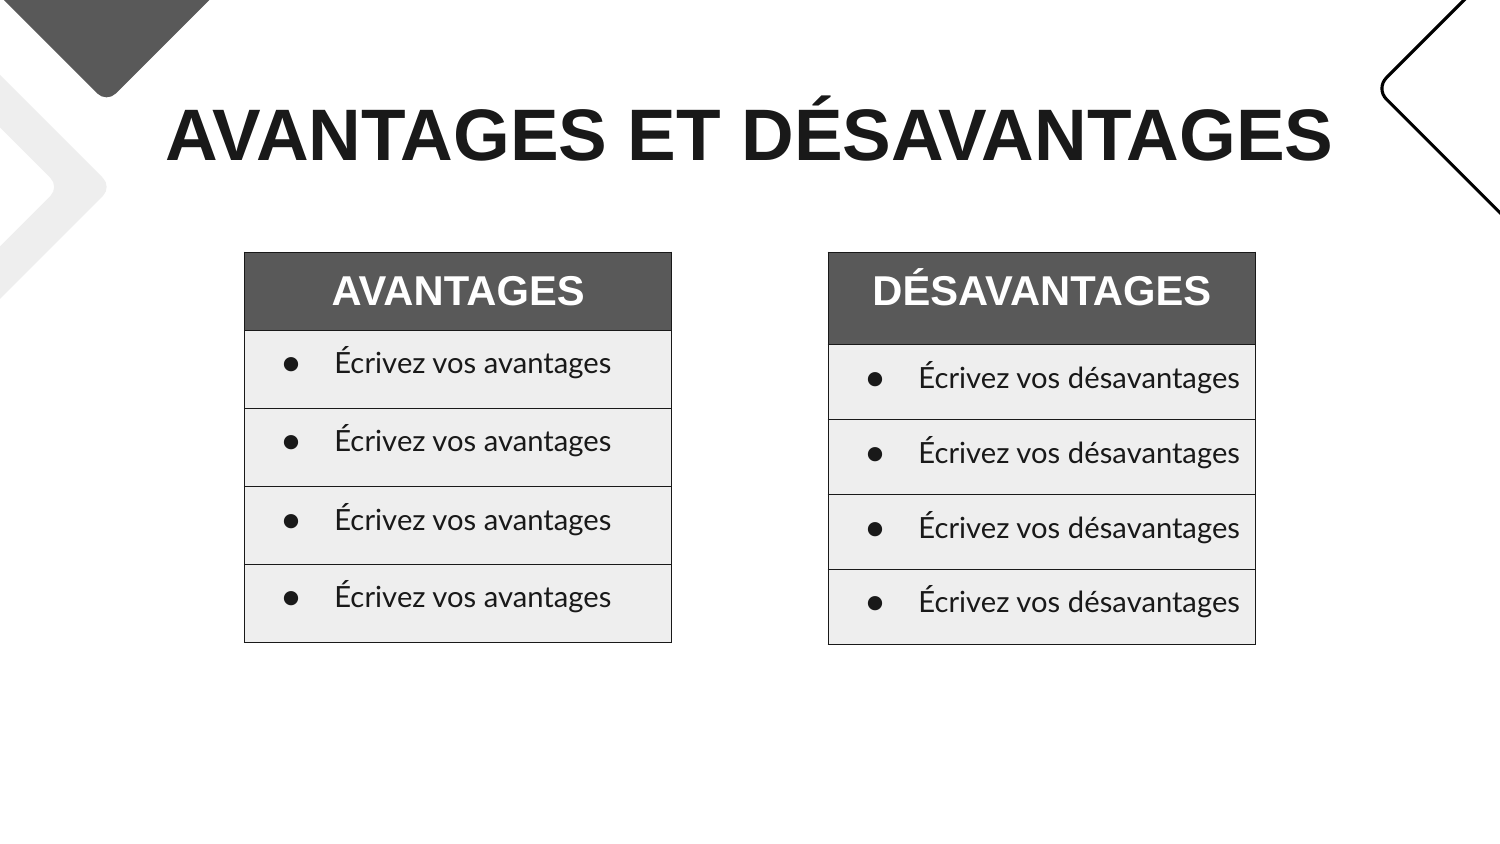

# AVANTAGES ET DÉSAVANTAGES
| DÉSAVANTAGES |
| --- |
| Écrivez vos désavantages |
| Écrivez vos désavantages |
| Écrivez vos désavantages |
| Écrivez vos désavantages |
| AVANTAGES |
| --- |
| Écrivez vos avantages |
| Écrivez vos avantages |
| Écrivez vos avantages |
| Écrivez vos avantages |